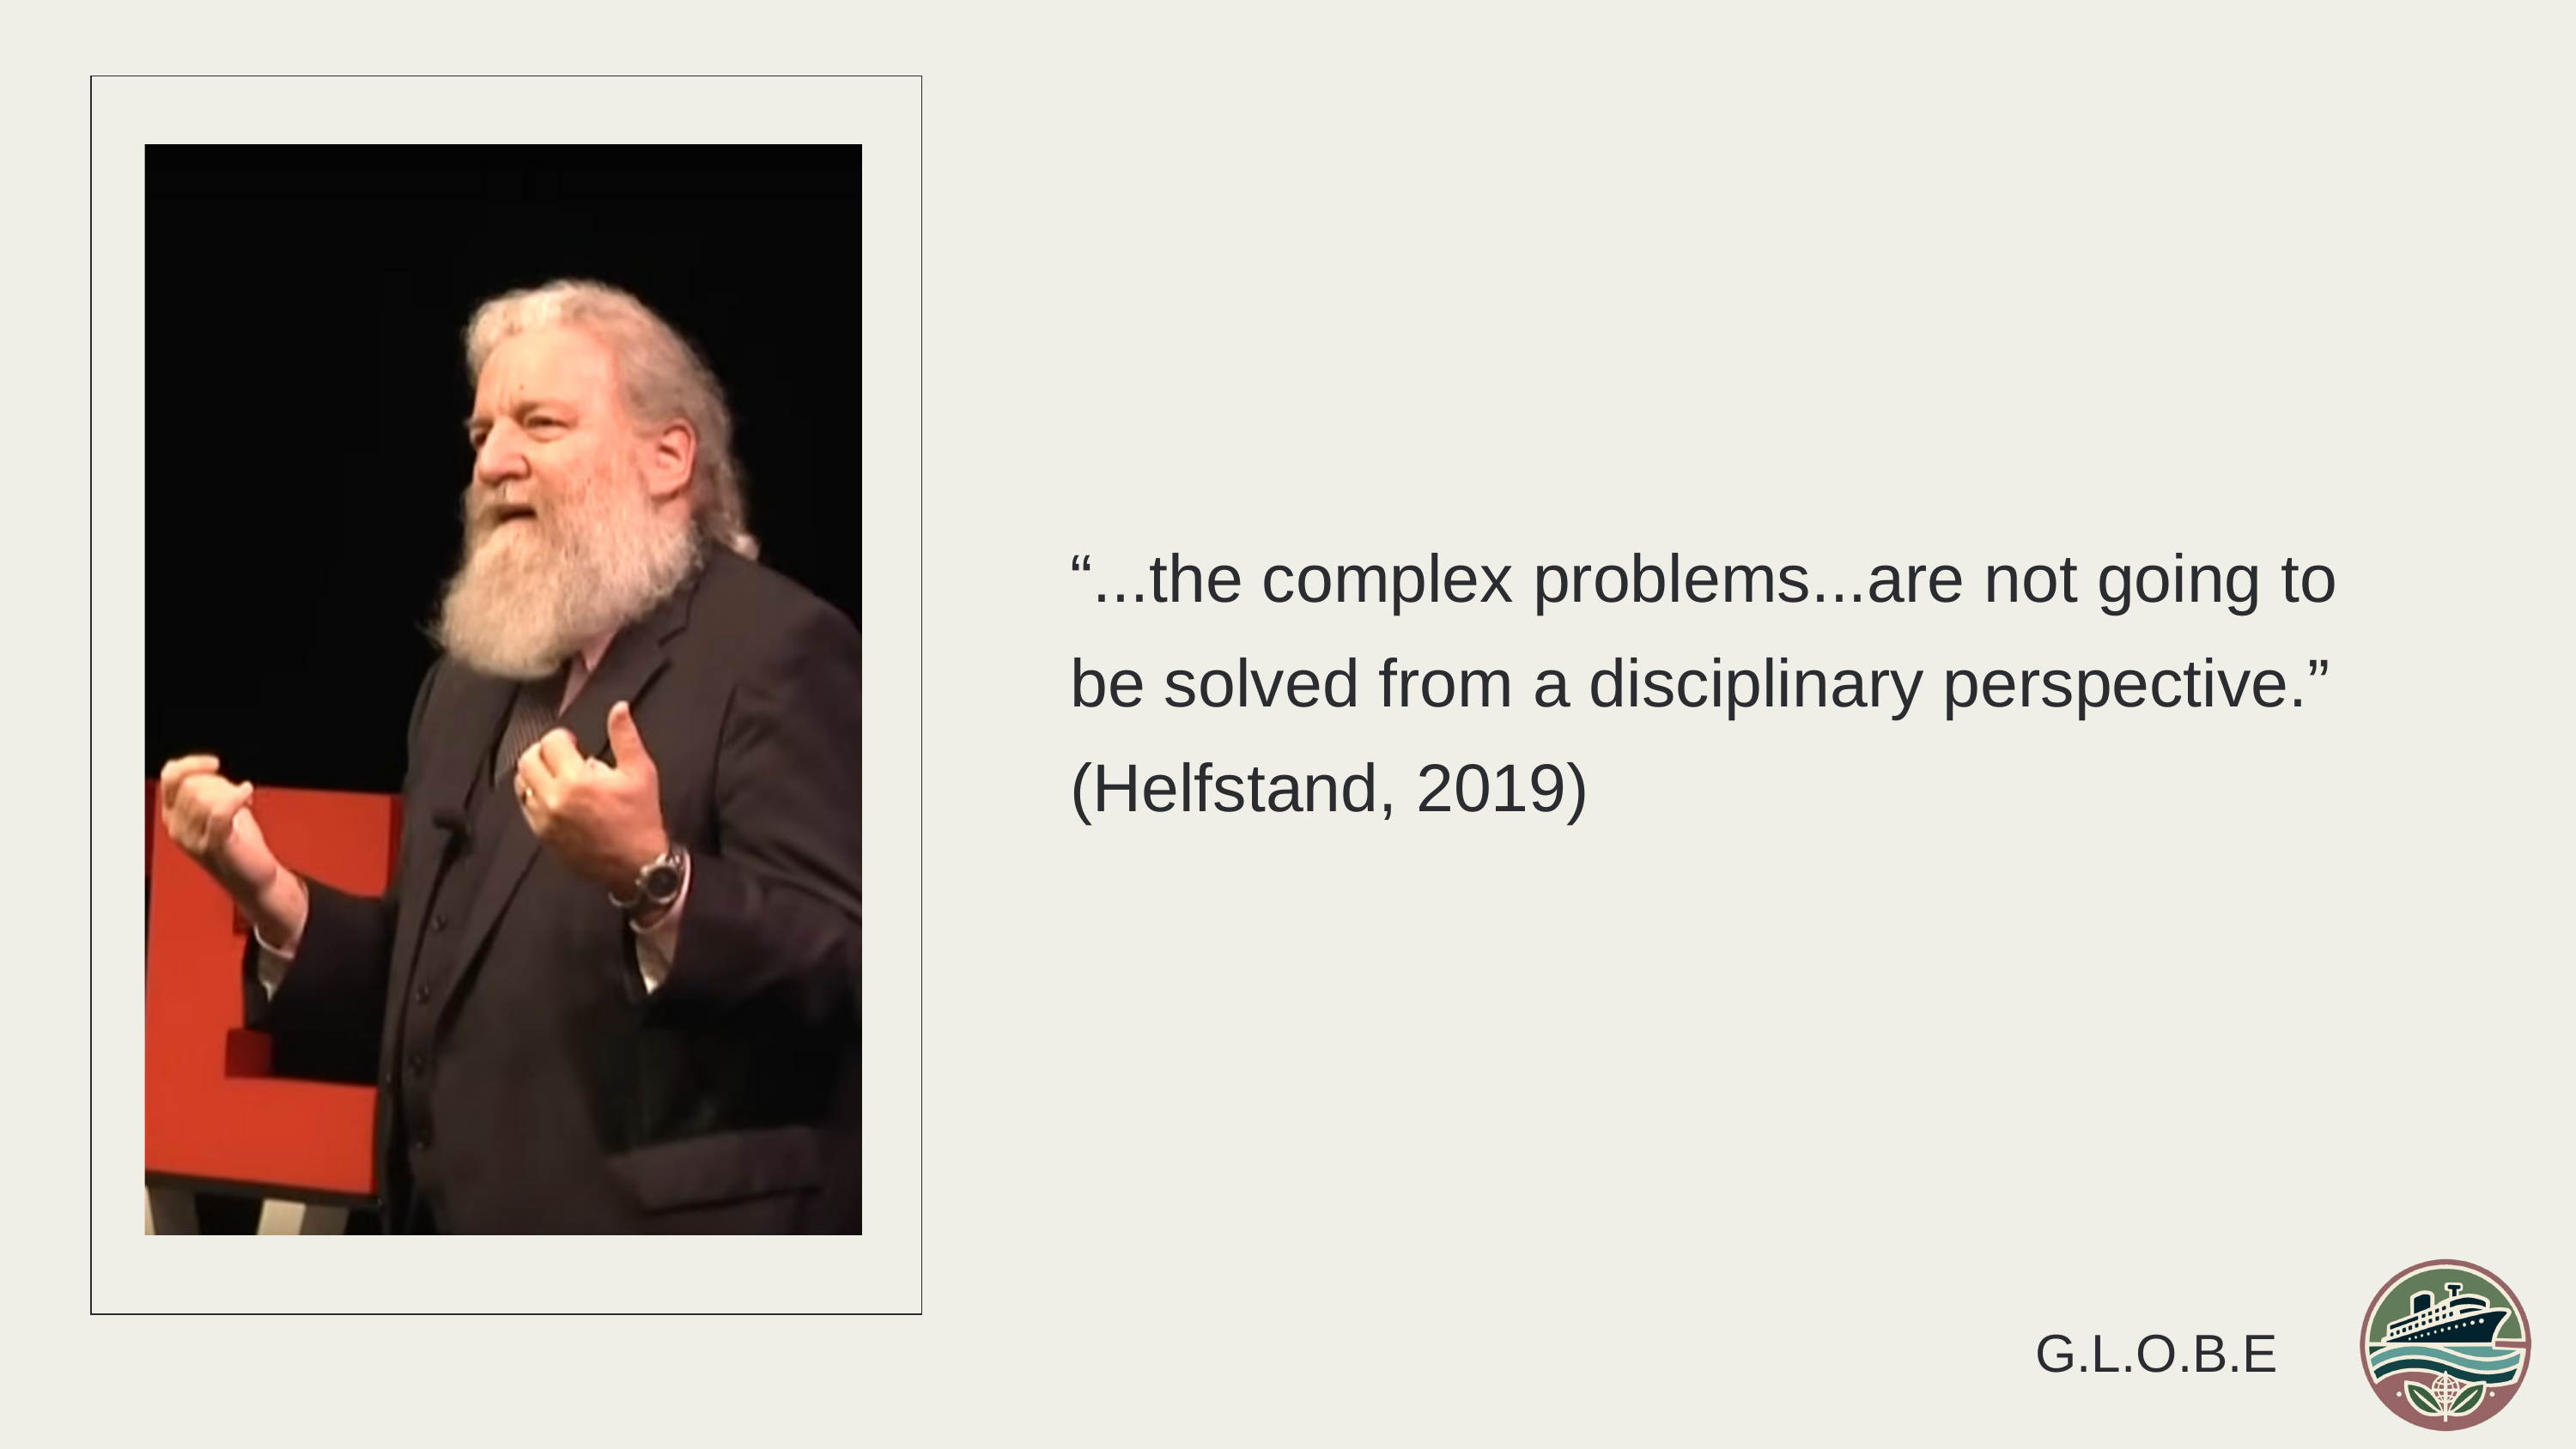

“...the complex problems...are not going to be solved from a disciplinary perspective.” (Helfstand, 2019)

G.L.O.B.E